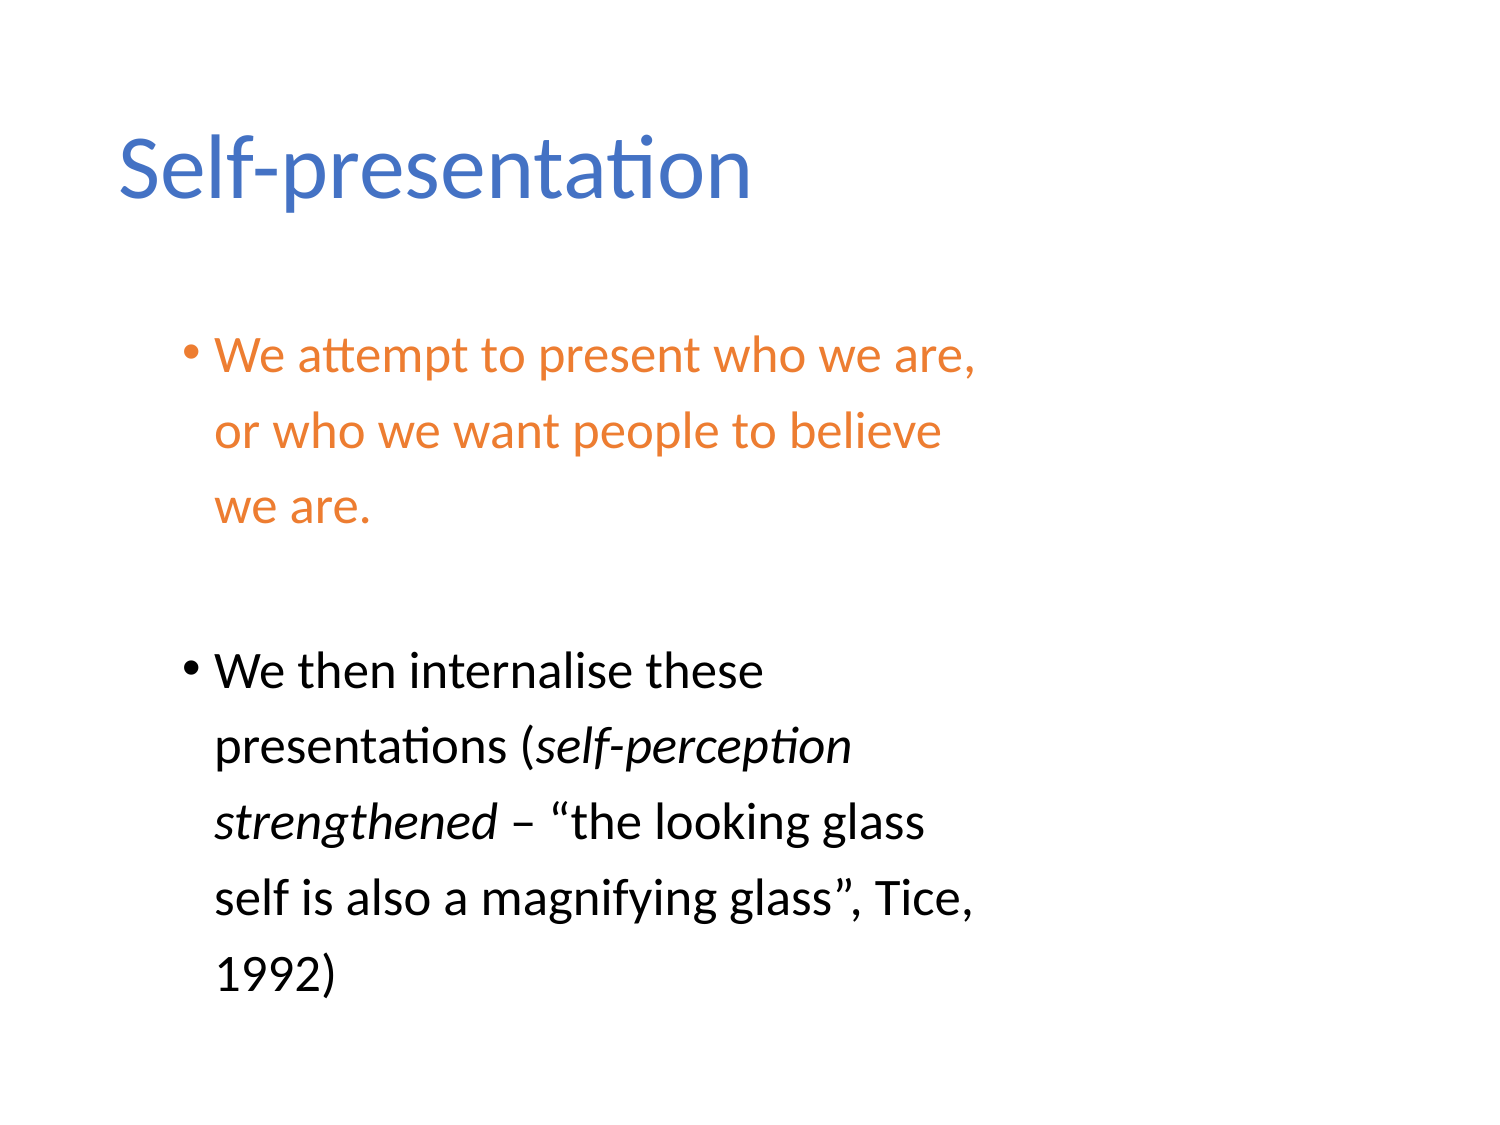

# Self-presentation
We attempt to present who we are, or who we want people to believe we are.

We then internalise these presentations (self-perception strengthened – “the looking glass self is also a magnifying glass”, Tice, 1992)